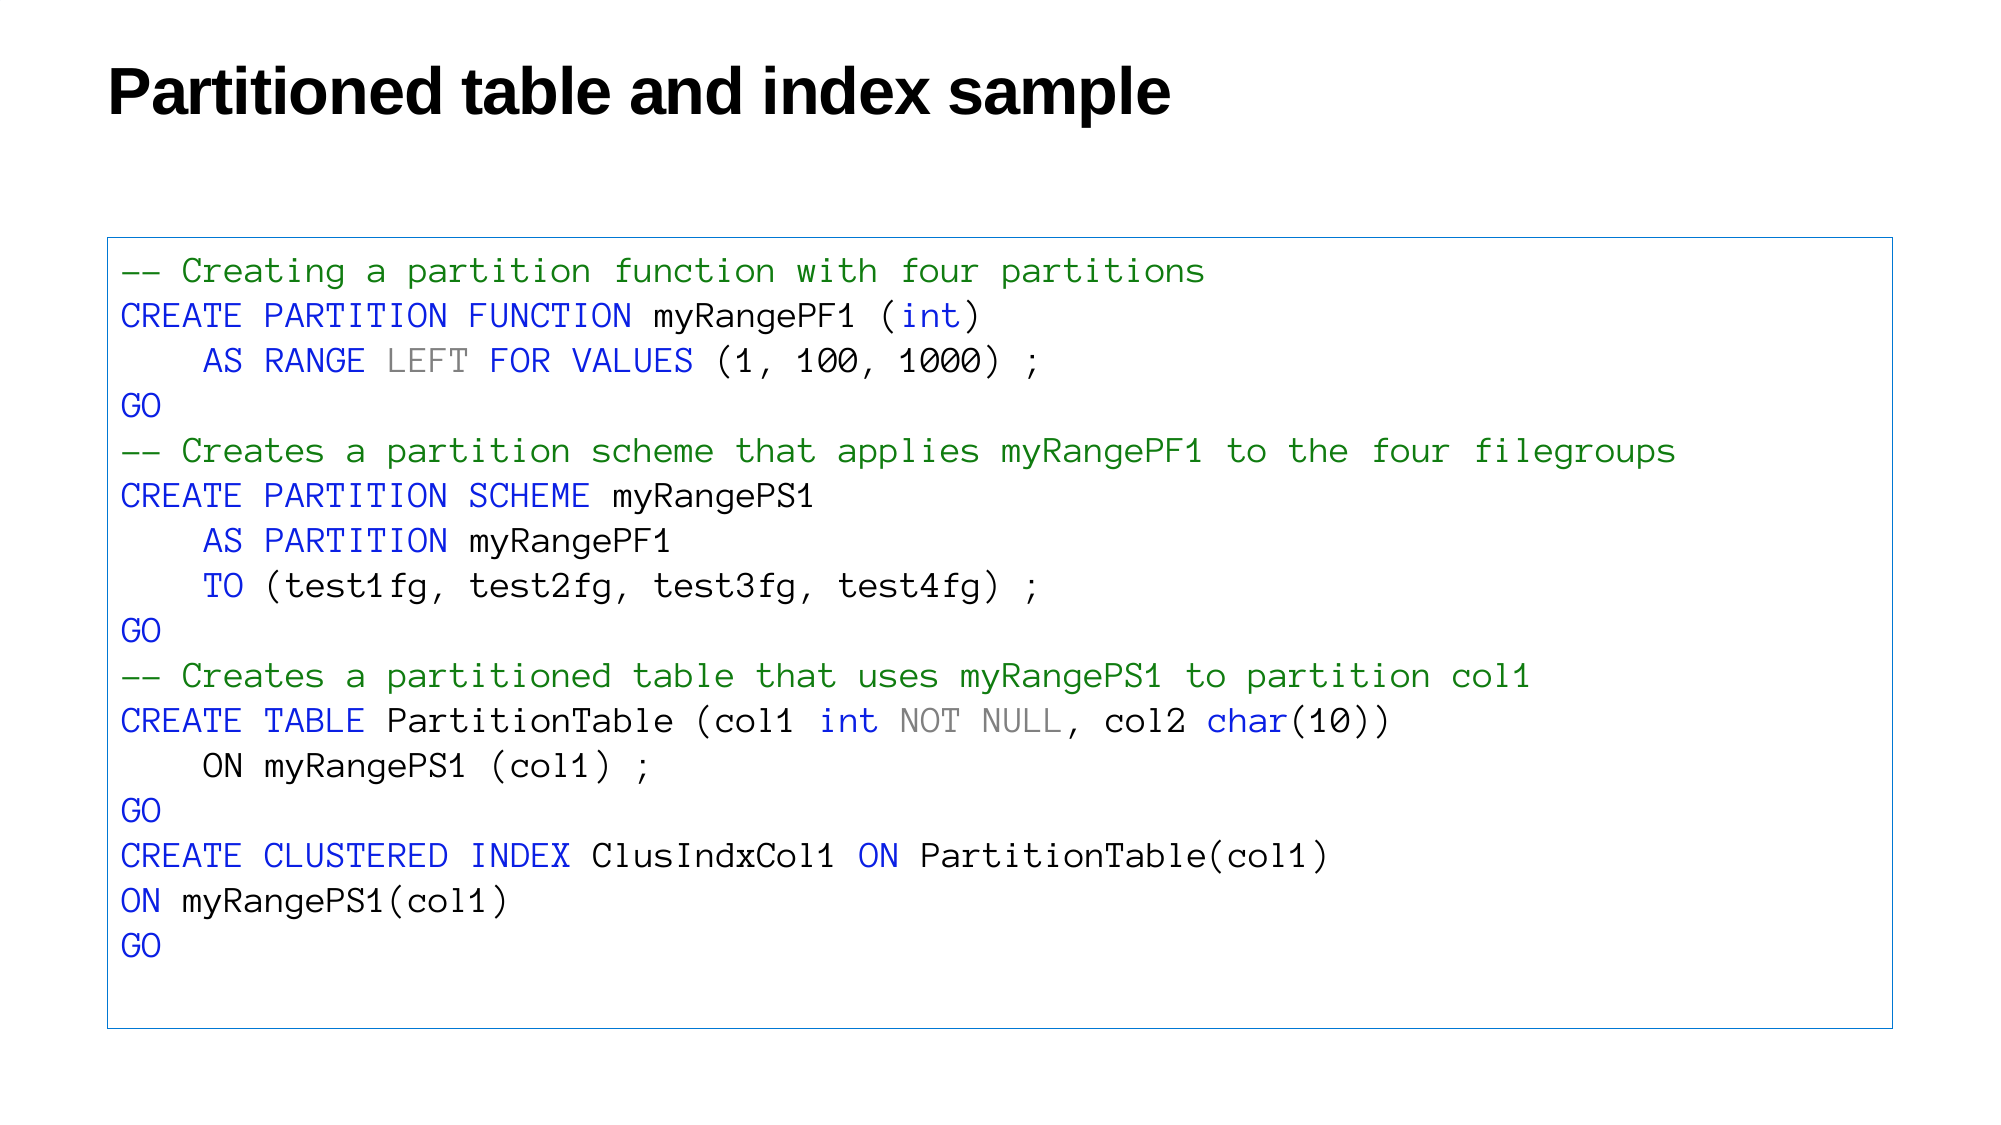

# Partitioned table and index sample
-- Creating a partition function with four partitions
CREATE PARTITION FUNCTION myRangePF1 (int)
    AS RANGE LEFT FOR VALUES (1, 100, 1000) ;
GO
-- Creates a partition scheme that applies myRangePF1 to the four filegroups
CREATE PARTITION SCHEME myRangePS1
    AS PARTITION myRangePF1
    TO (test1fg, test2fg, test3fg, test4fg) ;
GO
-- Creates a partitioned table that uses myRangePS1 to partition col1
CREATE TABLE PartitionTable (col1 int NOT NULL, col2 char(10))
    ON myRangePS1 (col1) ;
GO
CREATE CLUSTERED INDEX ClusIndxCol1 ON PartitionTable(col1)
ON myRangePS1(col1)
GO